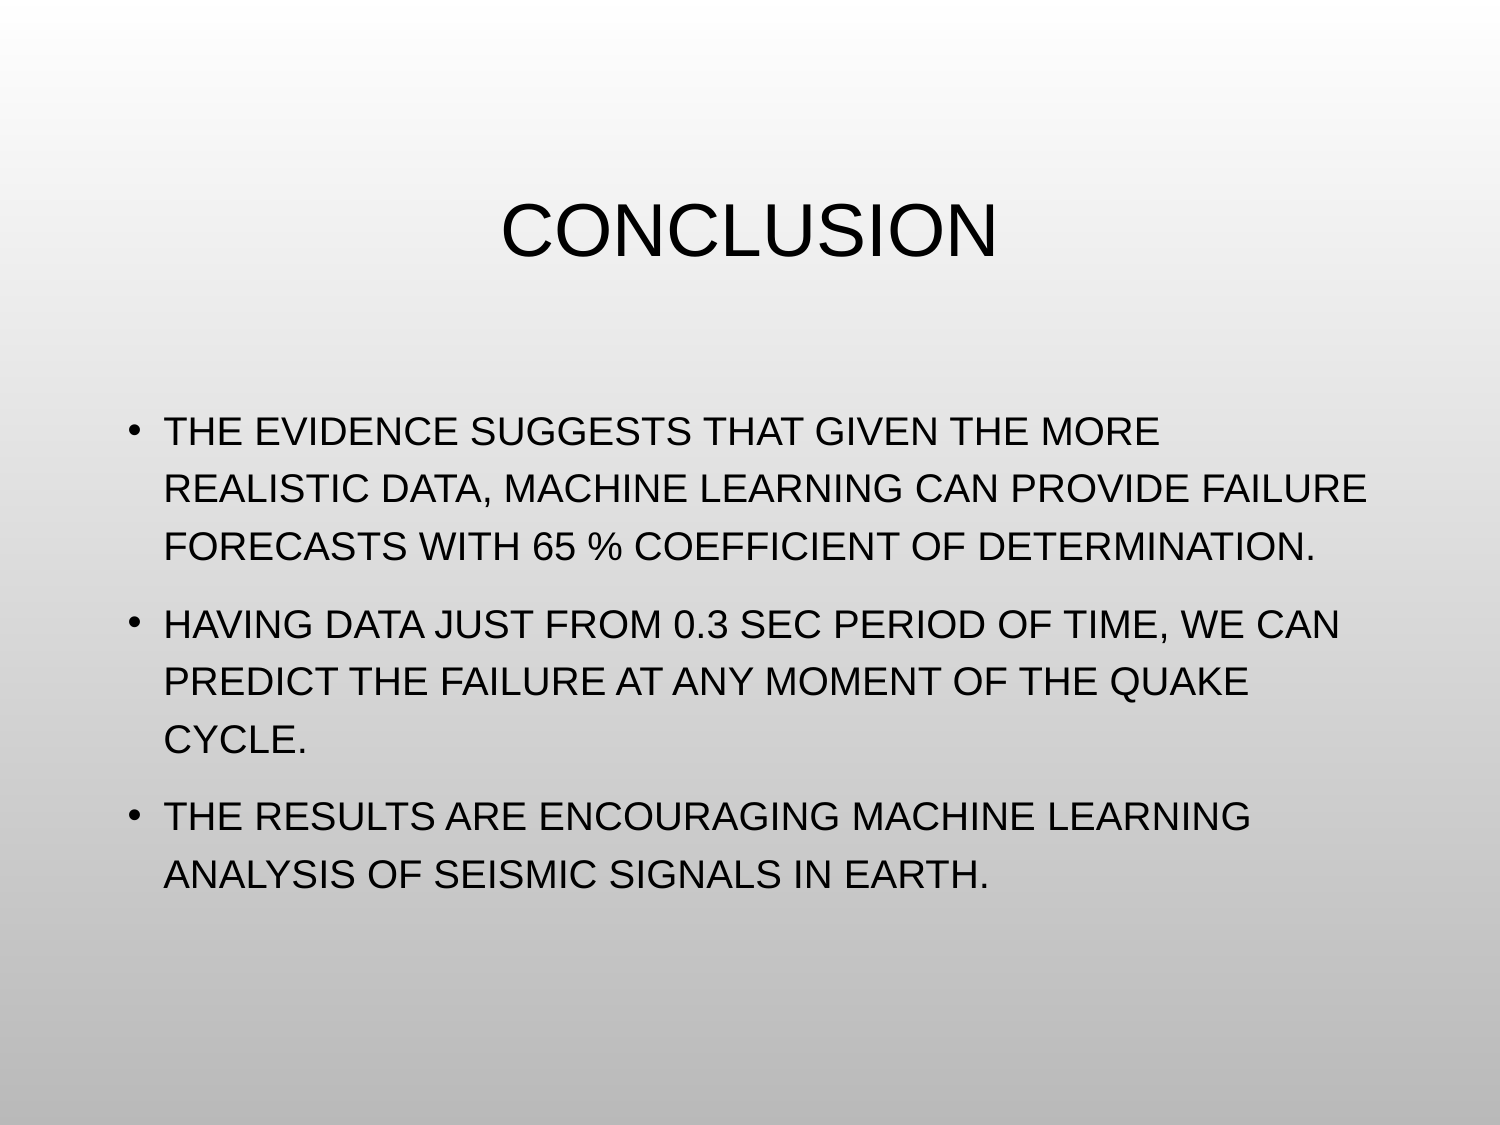

# Conclusion
The evidence suggests that given the more realistic data, Machine Learning can provide failure forecasts with 65 % coefficient of determination.
Having data just from 0.3 sec period of time, we can predict the failure at any moment of the quake cycle.
The results are encouraging Machine Learning analysis of seismic signals in Earth.

17